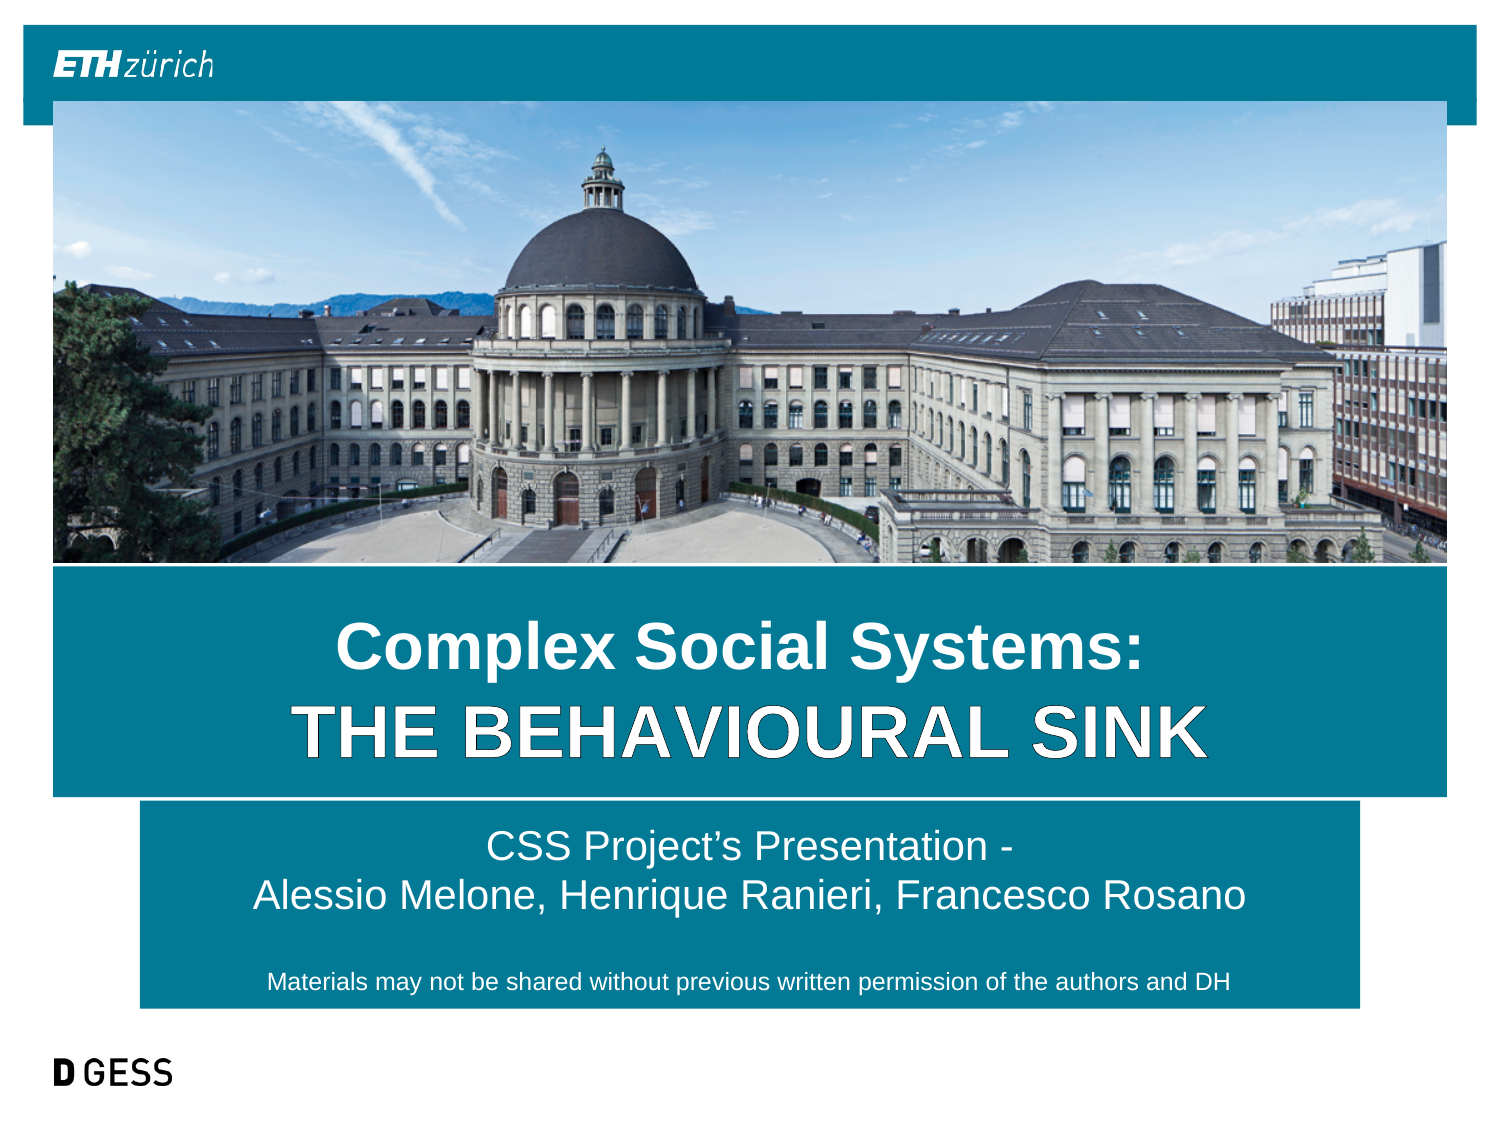

# Complex Social Systems: THE BEHAVIOURAL SINK
CSS Project’s Presentation -
Alessio Melone, Henrique Ranieri, Francesco Rosano

Materials may not be shared without previous written permission of the authors and DH